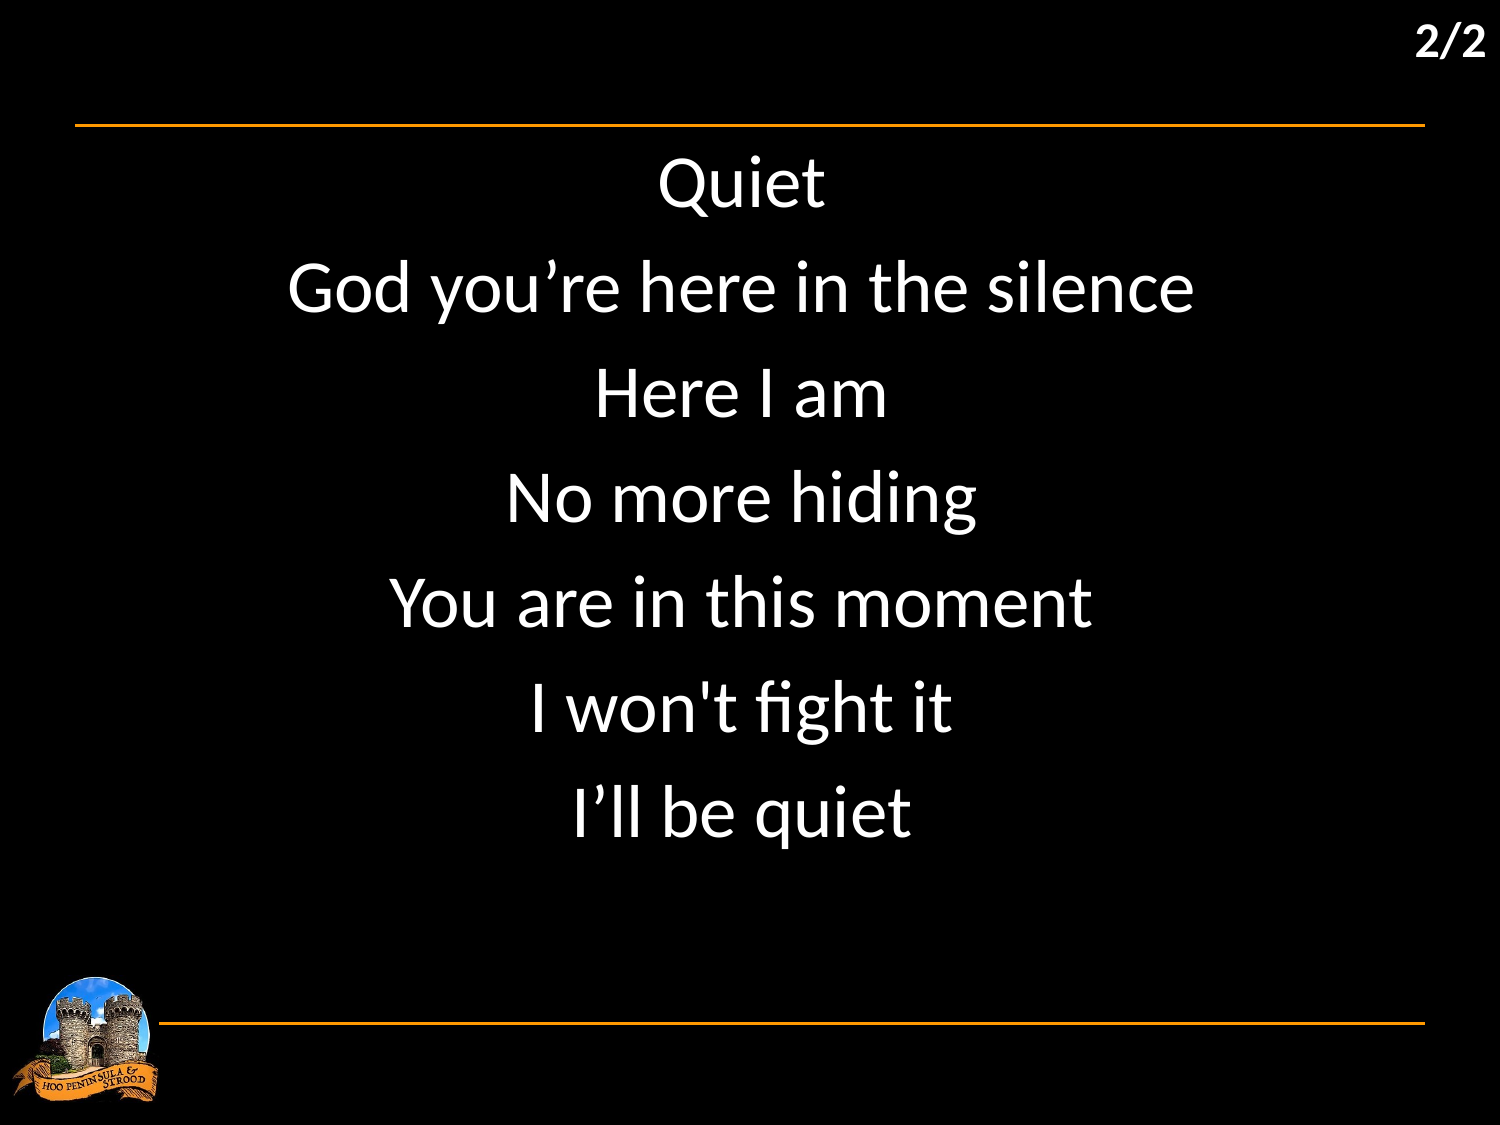

2/2
Quiet
God you’re here in the silence
Here I am
No more hiding
You are in this moment
I won't fight it
I’ll be quiet